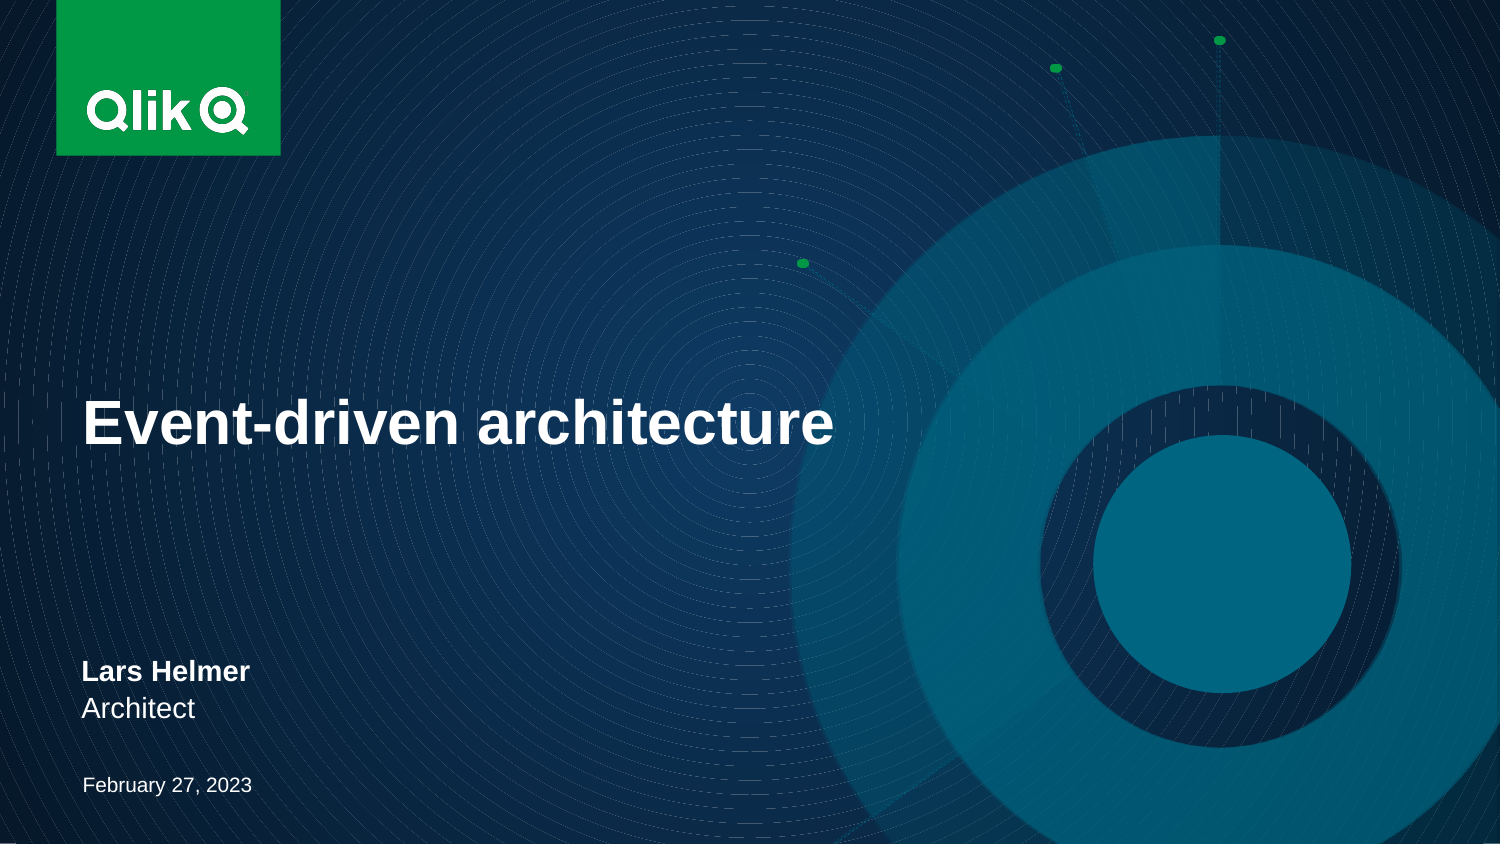

# Event-driven architecture
Lars Helmer
Architect
February 27, 2023